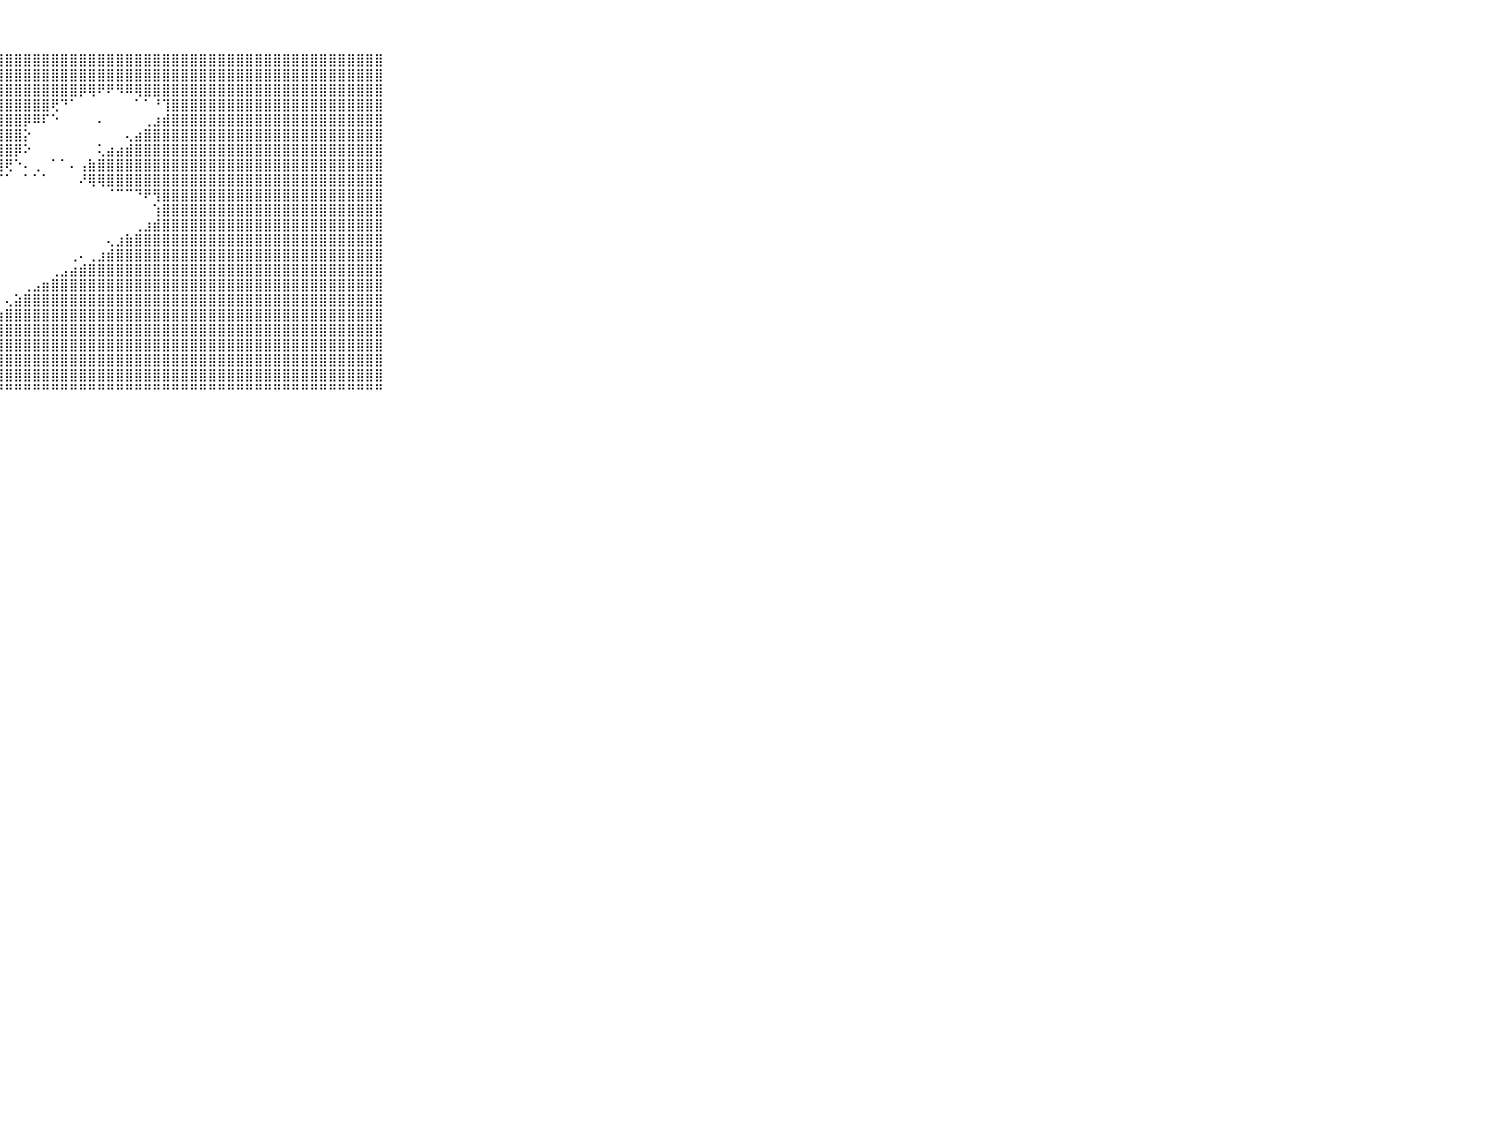

⠀⠀⠀⠀⠀⠀⠀⠀⠀⠀⠀⣿⣿⣿⣿⣿⣿⣿⣿⣿⣿⣿⣿⣿⣿⣿⣿⣿⣿⣿⣿⣿⣿⣿⣿⣿⣿⣿⣿⣿⣿⣿⣿⣿⣿⣿⣿⣿⣿⣿⣿⣿⣿⣿⣿⣿⣿⣿⣿⣿⣿⣿⣿⣿⣿⣿⣿⣿⣿⠀⠀⠀⠀⠀⠀⠀⠀⠀⠀⠀⠀
⠀⠀⠀⠀⠀⠀⠀⠀⠀⠀⠀⣿⣿⣿⣿⣿⣿⣿⣿⣿⣿⣿⣿⣿⣿⣿⣿⣿⣿⣿⣿⣿⣿⣿⣿⣿⣿⣿⣿⣿⣿⣿⣿⣿⣿⣿⣿⣿⣿⣿⣿⣿⣿⣿⣿⣿⣿⣿⣿⣿⣿⣿⣿⣿⣿⣿⣿⣿⣿⠀⠀⠀⠀⠀⠀⠀⠀⠀⠀⠀⠀
⠀⠀⠀⠀⠀⠀⠀⠀⠀⠀⠀⣿⣿⣿⣿⣿⣿⣿⣿⣿⣿⣿⣿⣿⣿⣿⣿⣿⣿⣿⣿⣿⣿⣿⣿⣿⡿⢿⠟⠟⠻⠿⢿⣿⣿⣿⣿⣿⣿⣿⣿⣿⣿⣿⣿⣿⣿⣿⣿⣿⣿⣿⣿⣿⣿⣿⣿⣿⣿⠀⠀⠀⠀⠀⠀⠀⠀⠀⠀⠀⠀
⠀⠀⠀⠀⠀⠀⠀⠀⠀⠀⠀⣿⣿⣿⣿⣿⣿⣿⣿⣿⣿⣿⣿⣿⣿⣿⣿⣿⣿⣿⣿⣿⣿⢟⠙⠁⠀⠀⠀⠀⠀⠀⠁⠁⠘⢹⣿⣿⣿⣿⣿⣿⣿⣿⣿⣿⣿⣿⣿⣿⣿⣿⣿⣿⣿⣿⣿⣿⣿⠀⠀⠀⠀⠀⠀⠀⠀⠀⠀⠀⠀
⠀⠀⠀⠀⠀⠀⠀⠀⠀⠀⠀⣿⣿⣿⣿⣿⣿⣿⣿⣿⣿⣿⣿⣿⣿⣿⣿⣿⣿⣿⡿⠿⠏⠑⠀⠀⠀⠀⠄⠀⠀⠀⠀⢀⣰⣾⣿⣿⣿⣿⣿⣿⣿⣿⣿⣿⣿⣿⣿⣿⣿⣿⣿⣿⣿⣿⣿⣿⣿⠀⠀⠀⠀⠀⠀⠀⠀⠀⠀⠀⠀
⠀⠀⠀⠀⠀⠀⠀⠀⠀⠀⠀⣿⣿⣿⣿⣿⣿⣿⣿⣿⣿⣿⣿⣿⣿⣿⣿⣿⣿⣿⡕⠀⠀⠀⠀⠀⠀⠀⠀⠀⠀⢄⣴⣿⣿⣿⣿⣿⣿⣿⣿⣿⣿⣿⣿⣿⣿⣿⣿⣿⣿⣿⣿⣿⣿⣿⣿⣿⣿⠀⠀⠀⠀⠀⠀⠀⠀⠀⠀⠀⠀
⠀⠀⠀⠀⠀⠀⠀⠀⠀⠀⠀⣿⣿⣿⣿⣿⣿⣿⣿⣿⣿⣿⣿⣿⣿⣿⣿⣿⣿⡿⠕⠀⠀⠀⠀⠀⠀⠀⢅⣴⣴⣾⣿⣿⣿⣿⣿⣿⣿⣿⣿⣿⣿⣿⣿⣿⣿⣿⣿⣿⣿⣿⣿⣿⣿⣿⣿⣿⣿⠀⠀⠀⠀⠀⠀⠀⠀⠀⠀⠀⠀
⠀⠀⠀⠀⠀⠀⠀⠀⠀⠀⠀⣿⣿⣿⣿⣿⣿⣿⣿⣿⣿⣿⣿⣿⣿⣿⣿⣿⢟⠑⠄⢀⠀⠁⠁⠄⢠⣷⣿⣿⣿⣿⣿⣿⣿⣿⣿⣿⣿⣿⣿⣿⣿⣿⣿⣿⣿⣿⣿⣿⣿⣿⣿⣿⣿⣿⣿⣿⣿⠀⠀⠀⠀⠀⠀⠀⠀⠀⠀⠀⠀
⠀⠀⠀⠀⠀⠀⠀⠀⠀⠀⠀⢿⣿⣿⣿⣿⡿⢿⢿⢿⢿⣿⢿⢿⢿⠿⠟⠋⠁⠀⠁⠁⠁⠀⠀⠀⠜⢿⢿⣿⣿⣿⣿⣿⣿⣿⣿⣿⣿⣿⣿⣿⣿⣿⣿⣿⣿⣿⣿⣿⣿⣿⣿⣿⣿⣿⣿⣿⣿⠀⠀⠀⠀⠀⠀⠀⠀⠀⠀⠀⠀
⠀⠀⠀⠀⠀⠀⠀⠀⠀⠀⠀⠈⠉⠁⠀⠀⠀⠀⠀⠀⠀⠀⠀⠀⠀⠀⠀⠀⠀⠀⠀⠀⠀⠀⠀⠀⠀⠀⠀⠈⠉⠉⠙⠟⢻⣿⣿⣿⣿⣿⣿⣿⣿⣿⣿⣿⣿⣿⣿⣿⣿⣿⣿⣿⣿⣿⣿⣿⣿⠀⠀⠀⠀⠀⠀⠀⠀⠀⠀⠀⠀
⠀⠀⠀⠀⠀⠀⠀⠀⠀⠀⠀⠀⠀⠀⠀⠀⠀⠀⠀⠀⠀⠀⠀⠀⠀⠀⠀⠀⠀⠀⠀⠀⠀⠀⠀⠀⠀⠀⠀⠀⠀⠀⠀⠀⢱⣿⣿⣿⣿⣿⣿⣿⣿⣿⣿⣿⣿⣿⣿⣿⣿⣿⣿⣿⣿⣿⣿⣿⣿⠀⠀⠀⠀⠀⠀⠀⠀⠀⠀⠀⠀
⠀⠀⠀⠀⠀⠀⠀⠀⠀⠀⠀⠀⠀⠀⠀⠀⠀⠀⠀⠀⠀⠀⠀⠀⠀⠀⠀⠀⠀⠀⠀⠀⠀⠀⠀⠀⠀⠀⠀⠀⠀⠀⢀⣰⣾⣿⣿⣿⣿⣿⣿⣿⣿⣿⣿⣿⣿⣿⣿⣿⣿⣿⣿⣿⣿⣿⣿⣿⣿⠀⠀⠀⠀⠀⠀⠀⠀⠀⠀⠀⠀
⠀⠀⠀⠀⠀⠀⠀⠀⠀⠀⠀⠀⠀⠀⠀⠀⠀⠀⠀⠀⠀⠀⠀⠀⠀⠀⠀⠀⠀⠀⠀⠀⠀⠀⠀⠀⠀⠀⠀⢄⣰⣷⣿⣿⣿⣿⣿⣿⣿⣿⣿⣿⣿⣿⣿⣿⣿⣿⣿⣿⣿⣿⣿⣿⣿⣿⣿⣿⣿⠀⠀⠀⠀⠀⠀⠀⠀⠀⠀⠀⠀
⠀⠀⠀⠀⠀⠀⠀⠀⠀⠀⠀⠀⠀⠀⠀⠀⠀⠀⠀⠀⠀⠀⠀⠀⠀⠀⠀⠀⠀⠀⠀⠀⠀⠀⠀⢀⠄⢀⣰⣾⣿⣿⣿⣿⣿⣿⣿⣿⣿⣿⣿⣿⣿⣿⣿⣿⣿⣿⣿⣿⣿⣿⣿⣿⣿⣿⣿⣿⣿⠀⠀⠀⠀⠀⠀⠀⠀⠀⠀⠀⠀
⠀⠀⠀⠀⠀⠀⠀⠀⠀⠀⠀⠀⠀⠀⠀⠀⠀⠀⠀⠀⠀⠀⠀⠀⠀⠀⠀⠀⠀⠀⠀⠀⠀⢀⣠⣴⣾⣿⣿⣿⣿⣿⣿⣿⣿⣿⣿⣿⣿⣿⣿⣿⣿⣿⣿⣿⣿⣿⣿⣿⣿⣿⣿⣿⣿⣿⣿⣿⣿⠀⠀⠀⠀⠀⠀⠀⠀⠀⠀⠀⠀
⠀⠀⠀⠀⠀⠀⠀⠀⠀⠀⠀⠀⠀⠀⠀⠀⠀⠀⠀⠀⠀⠀⠀⠀⠀⠀⠀⠀⠀⠀⢀⣠⣶⣿⣿⣿⣿⣿⣿⣿⣿⣿⣿⣿⣿⣿⣿⣿⣿⣿⣿⣿⣿⣿⣿⣿⣿⣿⣿⣿⣿⣿⣿⣿⣿⣿⣿⣿⣿⠀⠀⠀⠀⠀⠀⠀⠀⠀⠀⠀⠀
⠀⠀⠀⠀⠀⠀⠀⠀⠀⠀⠀⠀⠀⠀⠀⠀⠀⠀⠀⠀⠀⠀⠀⠀⠀⠀⠀⠀⢄⣵⣿⣿⣿⣿⣿⣿⣿⣿⣿⣿⣿⣿⣿⣿⣿⣿⣿⣿⣿⣿⣿⣿⣿⣿⣿⣿⣿⣿⣿⣿⣿⣿⣿⣿⣿⣿⣿⣿⣿⠀⠀⠀⠀⠀⠀⠀⠀⠀⠀⠀⠀
⠀⠀⠀⠀⠀⠀⠀⠀⠀⠀⠀⠀⠀⠀⠀⠀⠀⠀⠀⠀⠀⠀⠀⠀⠀⢀⣠⣵⣿⣿⣿⣿⣿⣿⣿⣿⣿⣿⣿⣿⣿⣿⣿⣿⣿⣿⣿⣿⣿⣿⣿⣿⣿⣿⣿⣿⣿⣿⣿⣿⣿⣿⣿⣿⣿⣿⣿⣿⣿⠀⠀⠀⠀⠀⠀⠀⠀⠀⠀⠀⠀
⠀⠀⠀⠀⠀⠀⠀⠀⠀⠀⠀⠀⠀⠀⠀⠀⠀⠀⠀⠀⠀⠀⠀⢄⣴⣾⣿⣿⣿⣿⣿⣿⣿⣿⣿⣿⣿⣿⣿⣿⣿⣿⣿⣿⣿⣿⣿⣿⣿⣿⣿⣿⣿⣿⣿⣿⣿⣿⣿⣿⣿⣿⣿⣿⣿⣿⣿⣿⣿⠀⠀⠀⠀⠀⠀⠀⠀⠀⠀⠀⠀
⠀⠀⠀⠀⠀⠀⠀⠀⠀⠀⠀⠀⠀⠀⠀⠀⠀⠀⢀⣀⣠⣴⣾⣿⣿⣿⣿⣿⣿⣿⣿⣿⣿⣿⣿⣿⣿⣿⣿⣿⣿⣿⣿⣿⣿⣿⣿⣿⣿⣿⣿⣿⣿⣿⣿⣿⣿⣿⣿⣿⣿⣿⣿⣿⣿⣿⣿⣿⣿⠀⠀⠀⠀⠀⠀⠀⠀⠀⠀⠀⠀
⠀⠀⠀⠀⠀⠀⠀⠀⠀⠀⠀⠀⠀⢀⣠⣶⣷⣿⣿⣿⣿⣿⣿⣿⣿⣿⣿⣿⣿⣿⣿⣿⣿⣿⣿⣿⣿⣿⣿⣿⣿⣿⣿⣿⣿⣿⣿⣿⣿⣿⣿⣿⣿⣿⣿⣿⣿⣿⣿⣿⣿⣿⣿⣿⣿⣿⣿⣿⣿⠀⠀⠀⠀⠀⠀⠀⠀⠀⠀⠀⠀
⠀⠀⠀⠀⠀⠀⠀⠀⠀⠀⠀⣴⣷⣿⣿⣿⣿⣿⣿⣿⣿⣿⣿⣿⣿⣿⣿⣿⣿⣿⣿⣿⣿⣿⣿⣿⣿⣿⣿⣿⣿⣿⣿⣿⣿⣿⣿⣿⣿⣿⣿⣿⣿⣿⣿⣿⣿⣿⣿⣿⣿⣿⣿⣿⣿⣿⣿⣿⣿⠀⠀⠀⠀⠀⠀⠀⠀⠀⠀⠀⠀
⠀⠀⠀⠀⠀⠀⠀⠀⠀⠀⠀⠛⠛⠛⠛⠛⠛⠛⠛⠛⠛⠛⠛⠛⠛⠛⠛⠛⠛⠛⠛⠛⠛⠛⠛⠛⠛⠛⠛⠛⠛⠛⠛⠛⠛⠛⠛⠛⠛⠛⠛⠛⠛⠛⠛⠛⠛⠛⠛⠛⠛⠛⠛⠛⠛⠛⠛⠛⠛⠀⠀⠀⠀⠀⠀⠀⠀⠀⠀⠀⠀